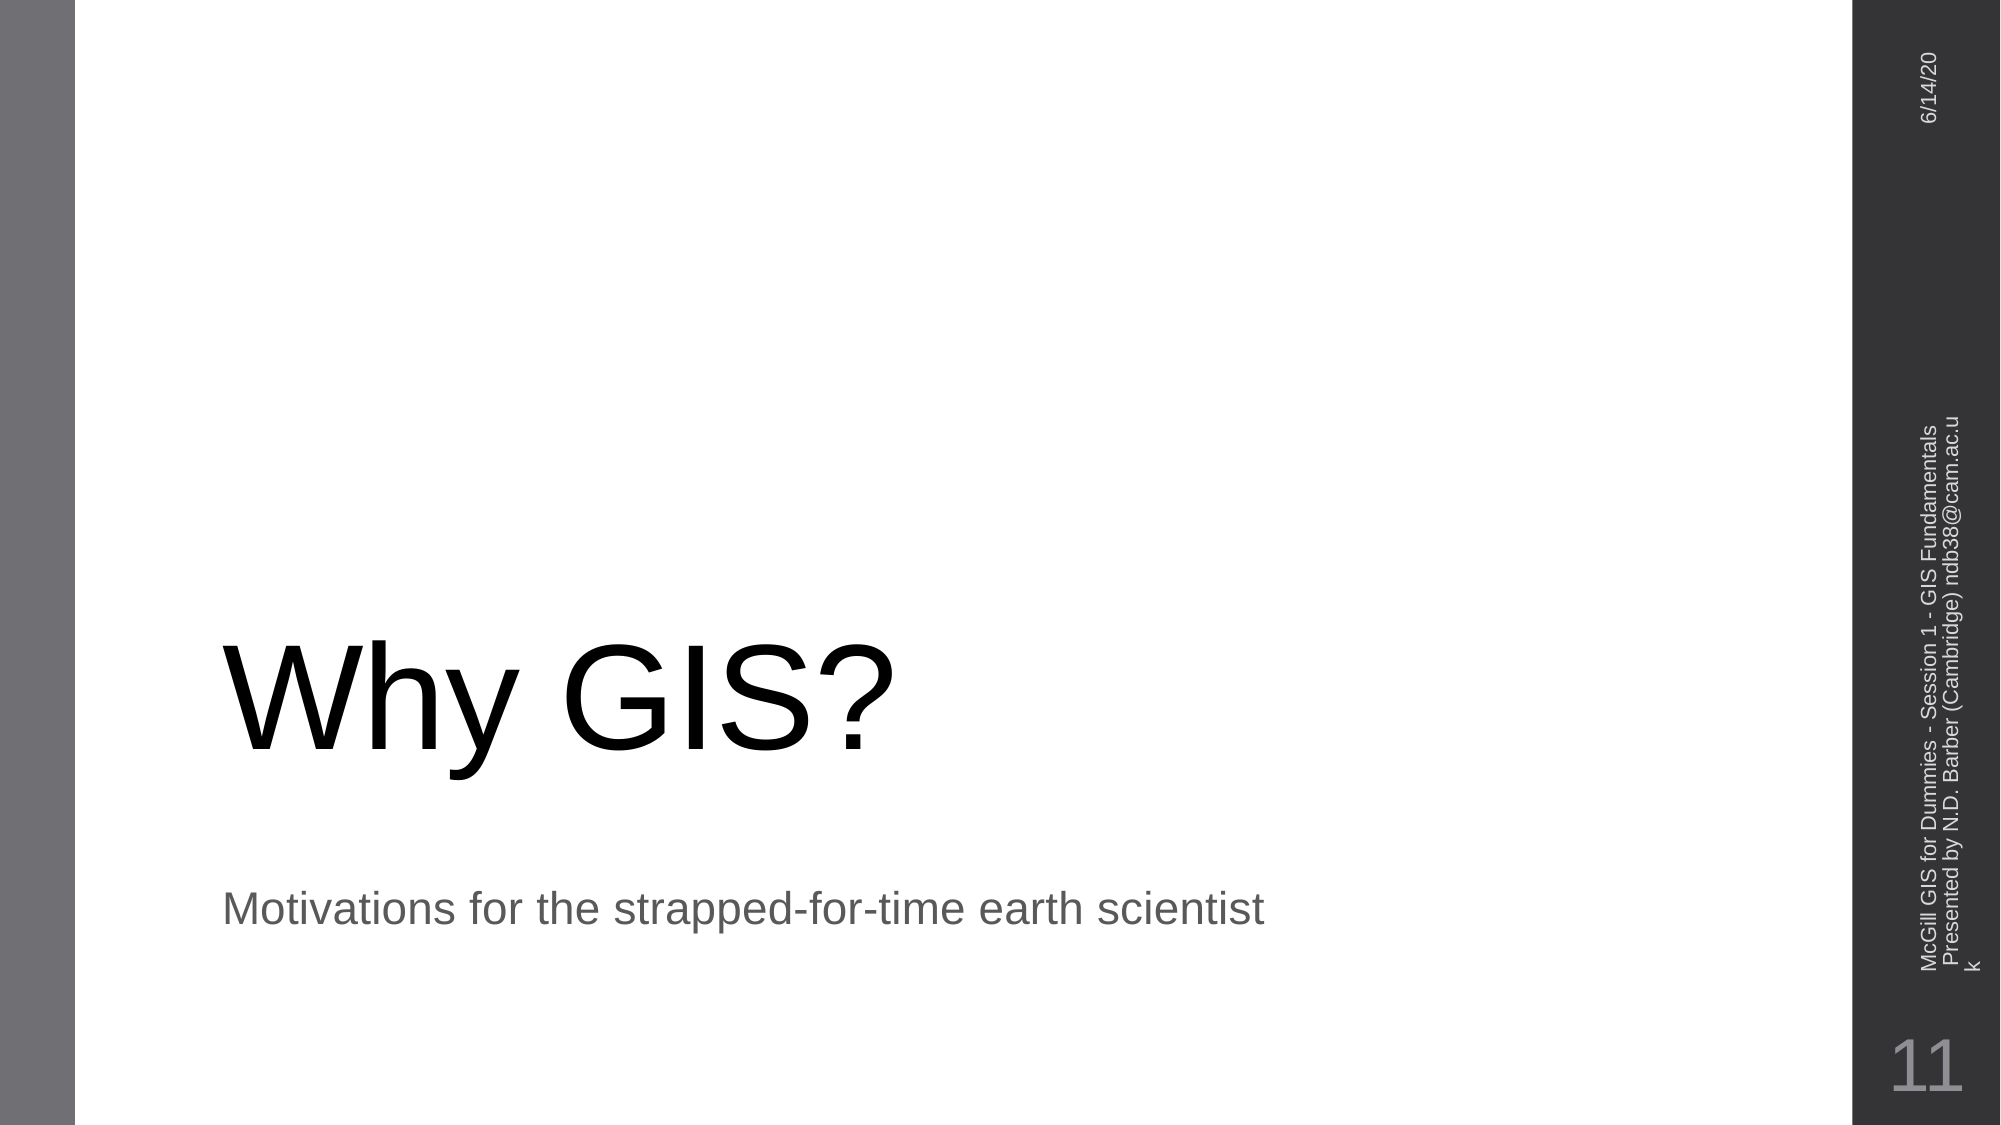

# Why GIS?
6/14/20
McGill GIS for Dummies - Session 1 - GIS Fundamentals  Presented by N.D. Barber (Cambridge) ndb38@cam.ac.uk

Motivations for the strapped-for-time earth scientist
11